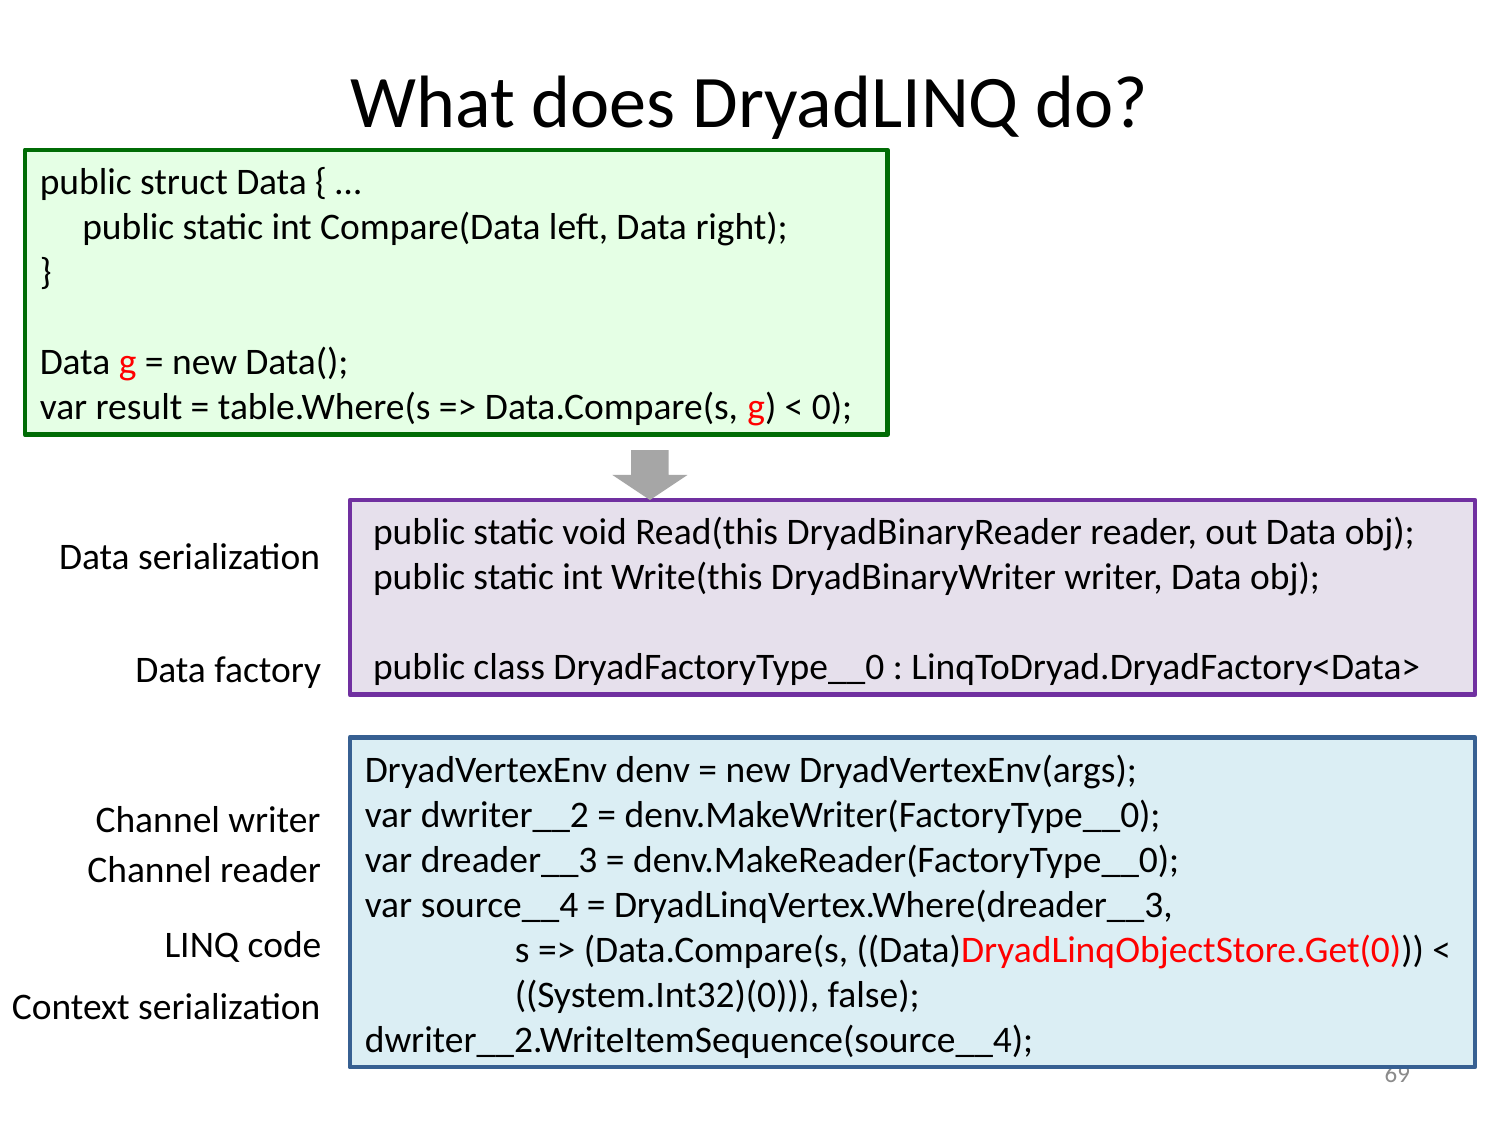

# What does DryadLINQ do?
public struct Data { …
     public static int Compare(Data left, Data right);
}

Data g = new Data();
var result = table.Where(s => Data.Compare(s, g) < 0);

 public static void Read(this DryadBinaryReader reader, out Data obj);
 public static int Write(this DryadBinaryWriter writer, Data obj);

 public class DryadFactoryType__0 : LinqToDryad.DryadFactory<Data>
Data serialization
Data factory
DryadVertexEnv denv = new DryadVertexEnv(args);
var dwriter__2 = denv.MakeWriter(FactoryType__0);
var dreader__3 = denv.MakeReader(FactoryType__0);
var source__4 = DryadLinqVertex.Where(dreader__3,
	s => (Data.Compare(s, ((Data)DryadLinqObjectStore.Get(0))) < 	((System.Int32)(0))), false);
dwriter__2.WriteItemSequence(source__4);
Channel writer
Channel reader
LINQ code
Context serialization
69